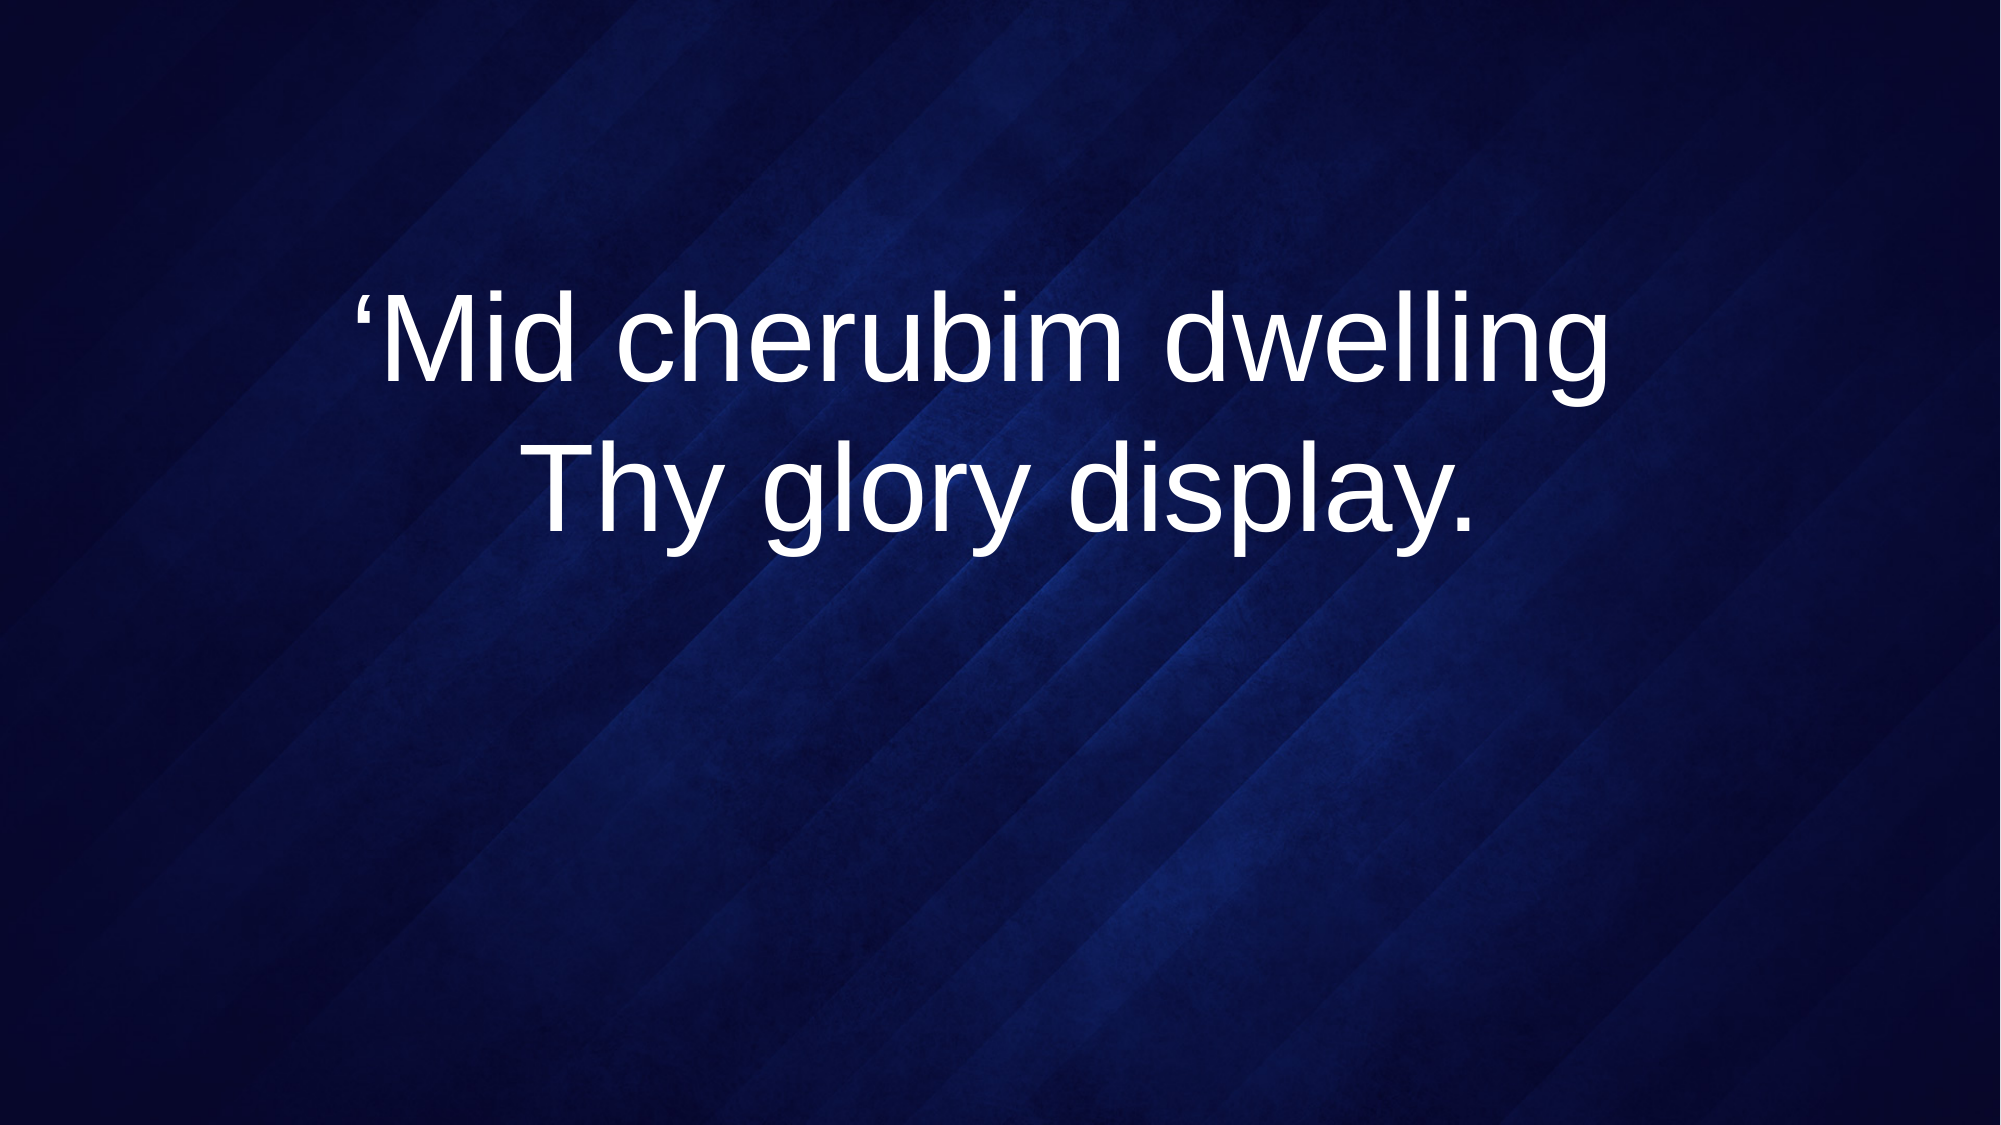

# ‘Mid cherubim dwelling Thy glory display.